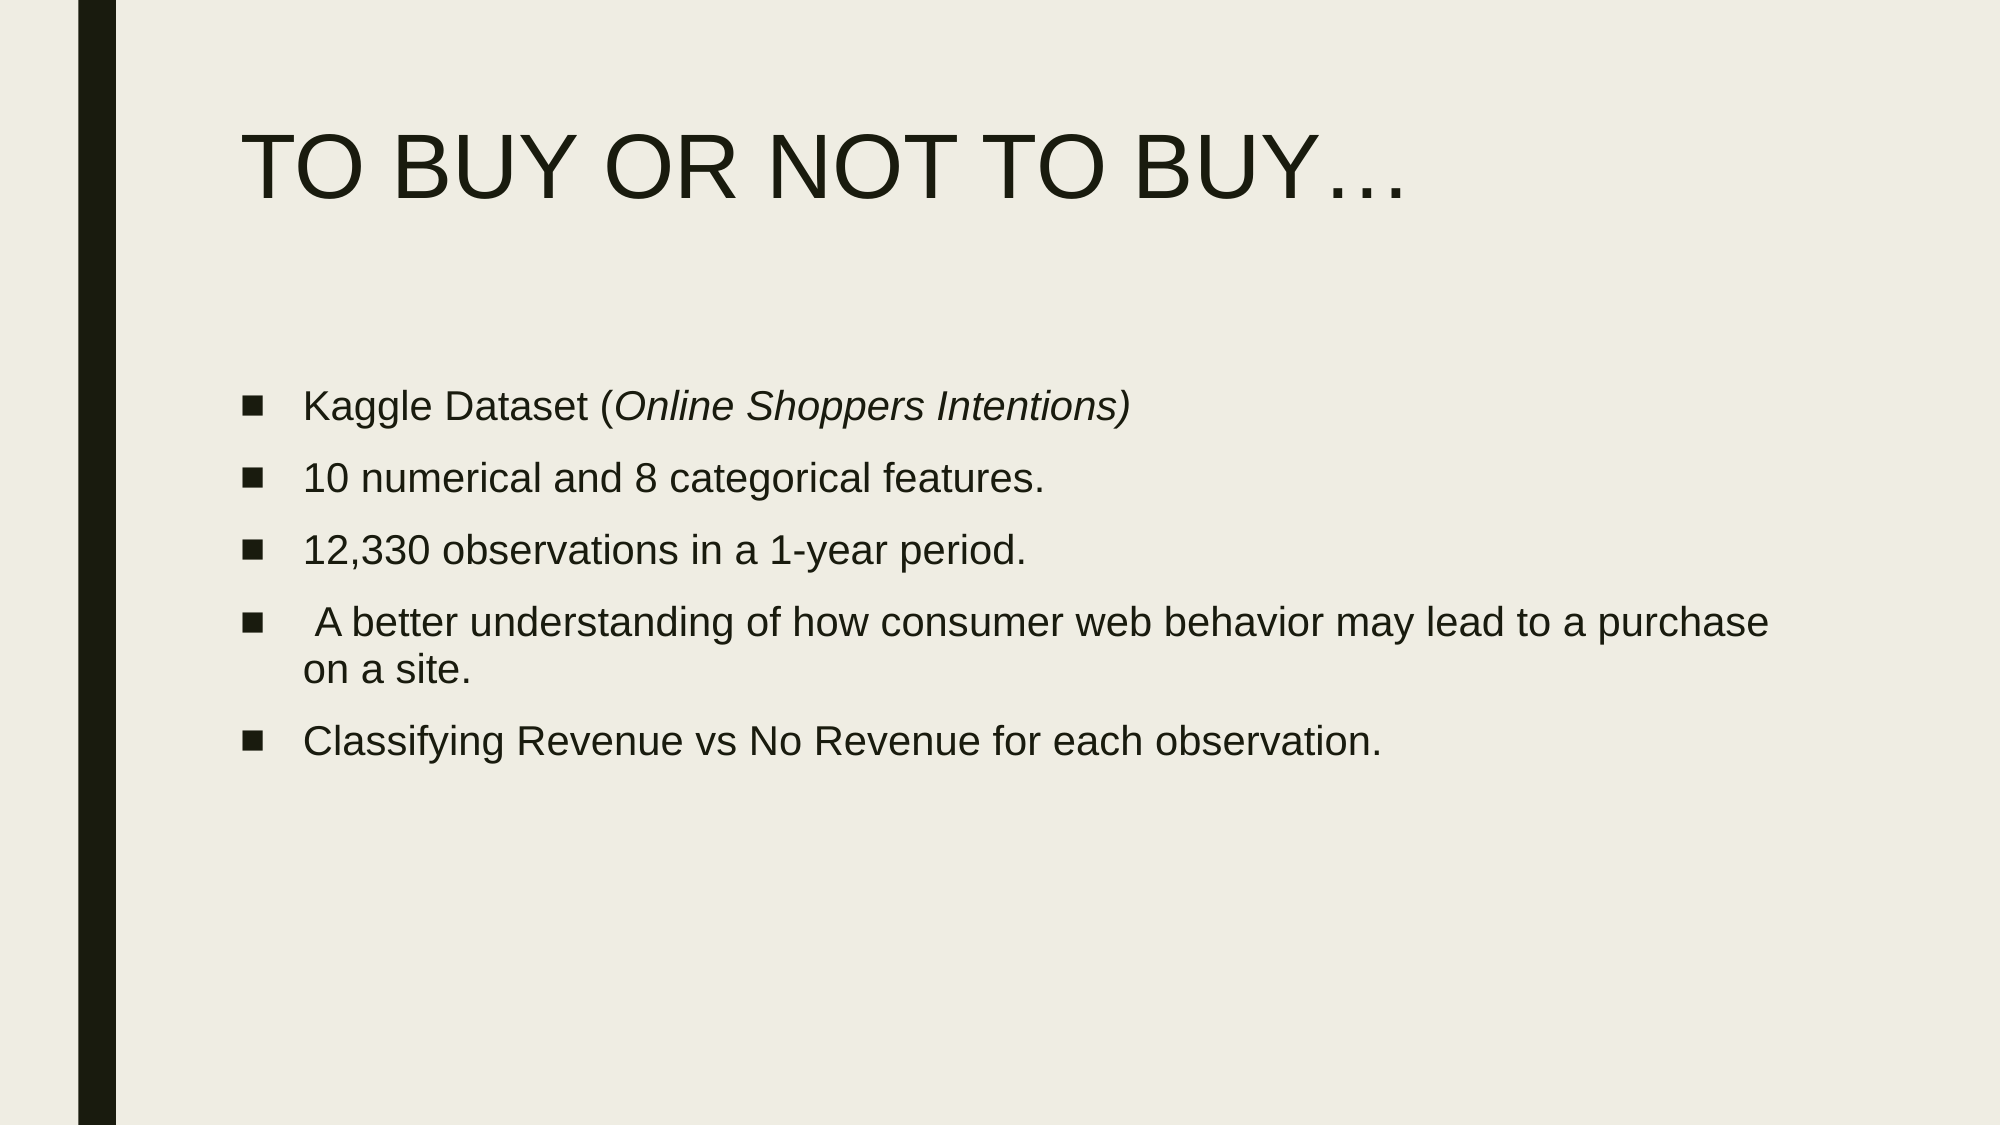

# TO BUY OR NOT TO BUY…
Kaggle Dataset (Online Shoppers Intentions)
10 numerical and 8 categorical features.
12,330 observations in a 1-year period.
 A better understanding of how consumer web behavior may lead to a purchase on a site.
Classifying Revenue vs No Revenue for each observation.